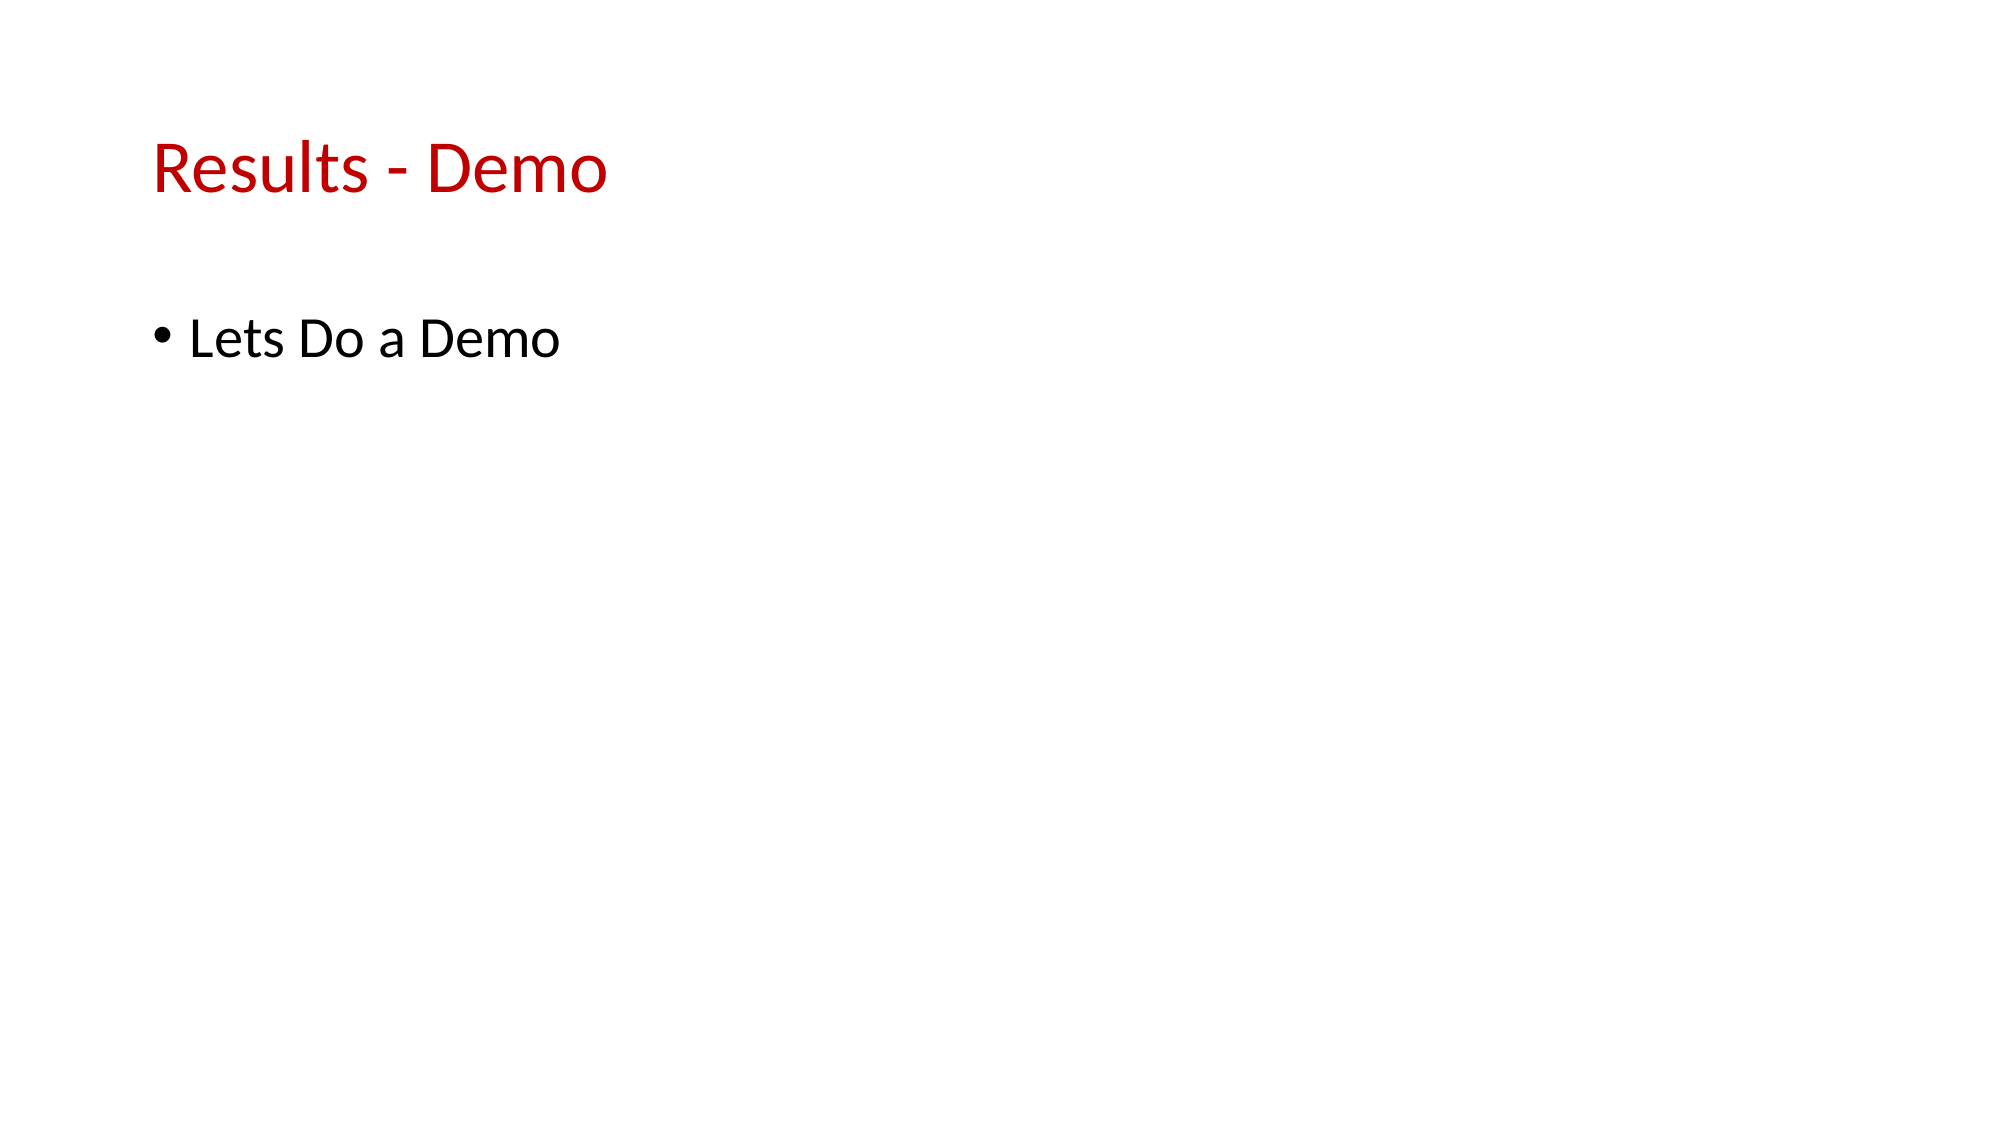

# Results - Demo
Lets Do a Demo